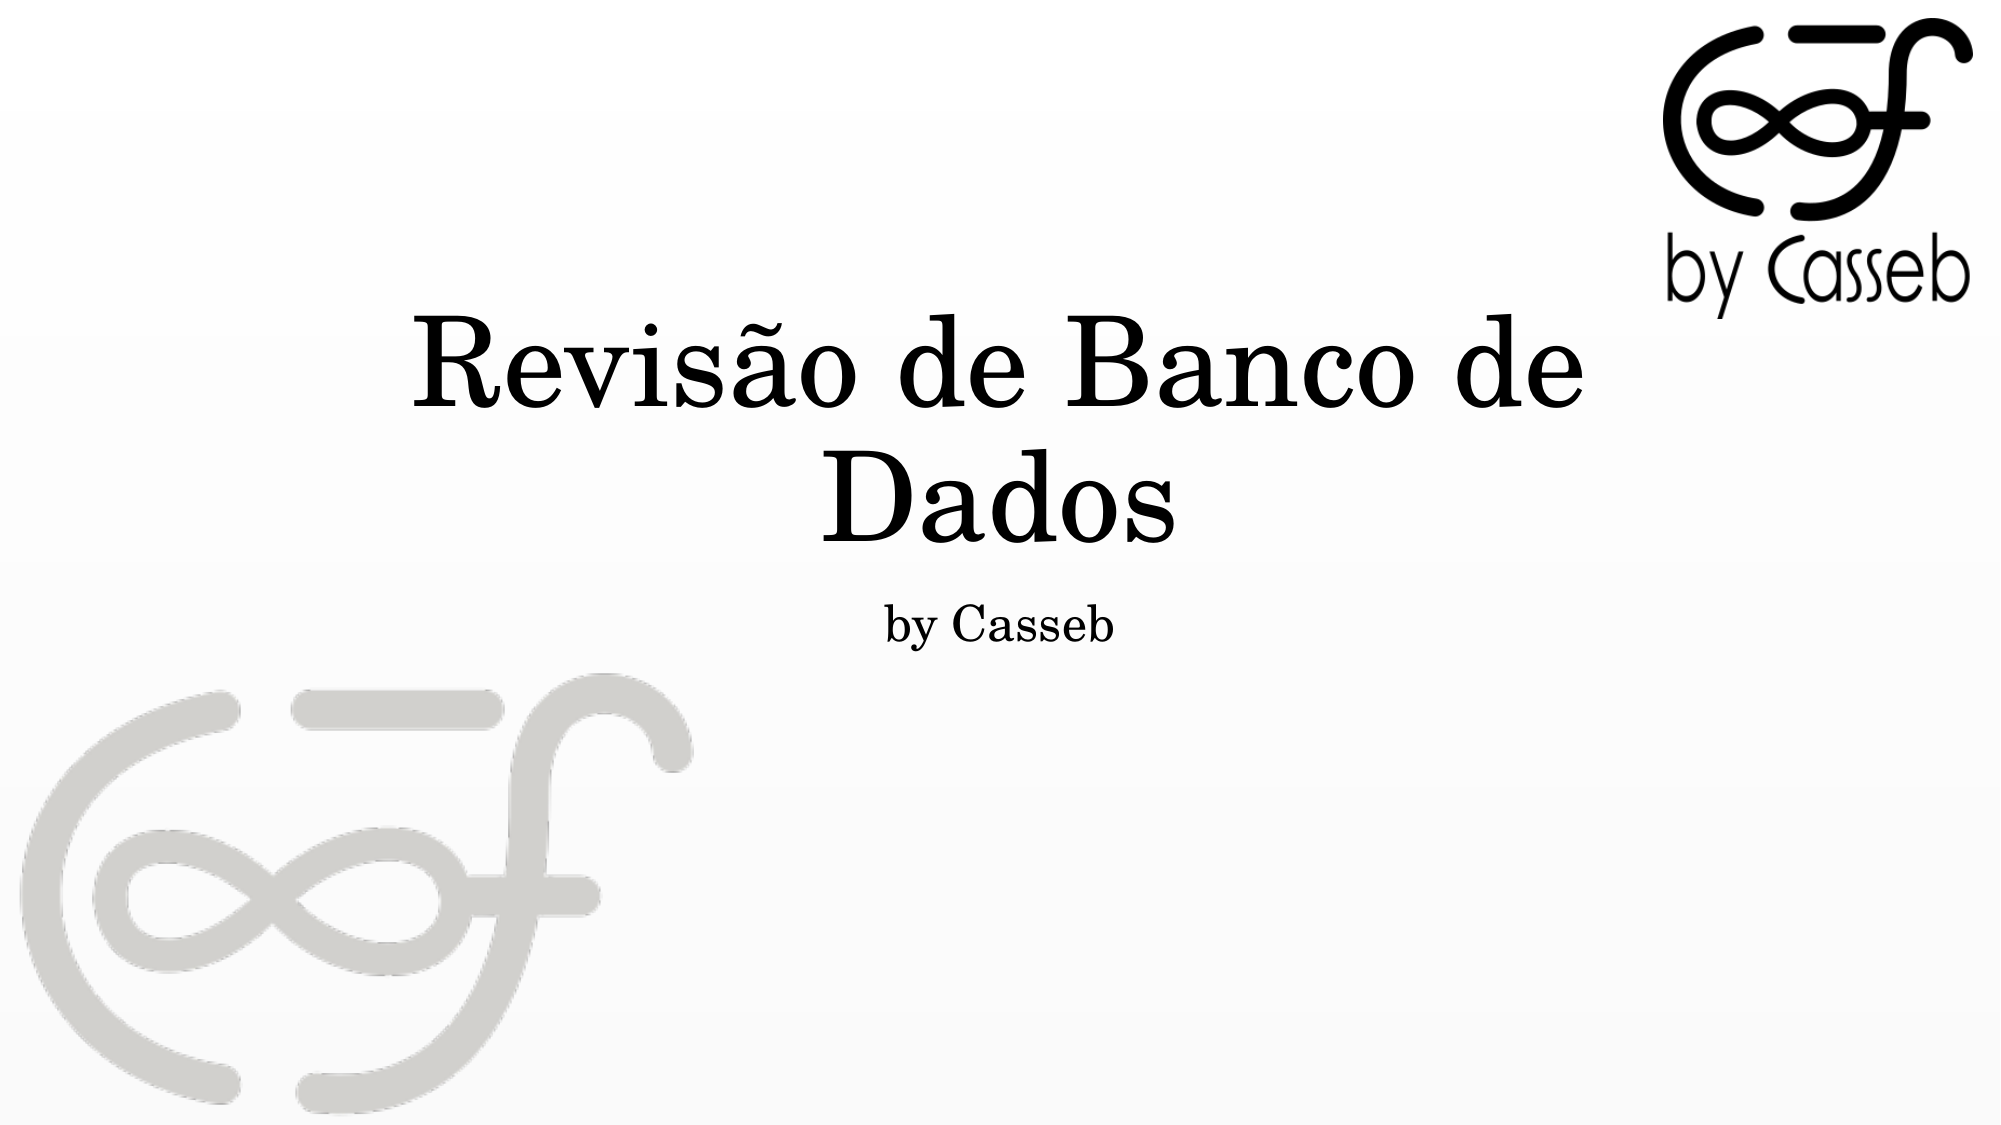

# Revisão de Banco de Dados
by Casseb